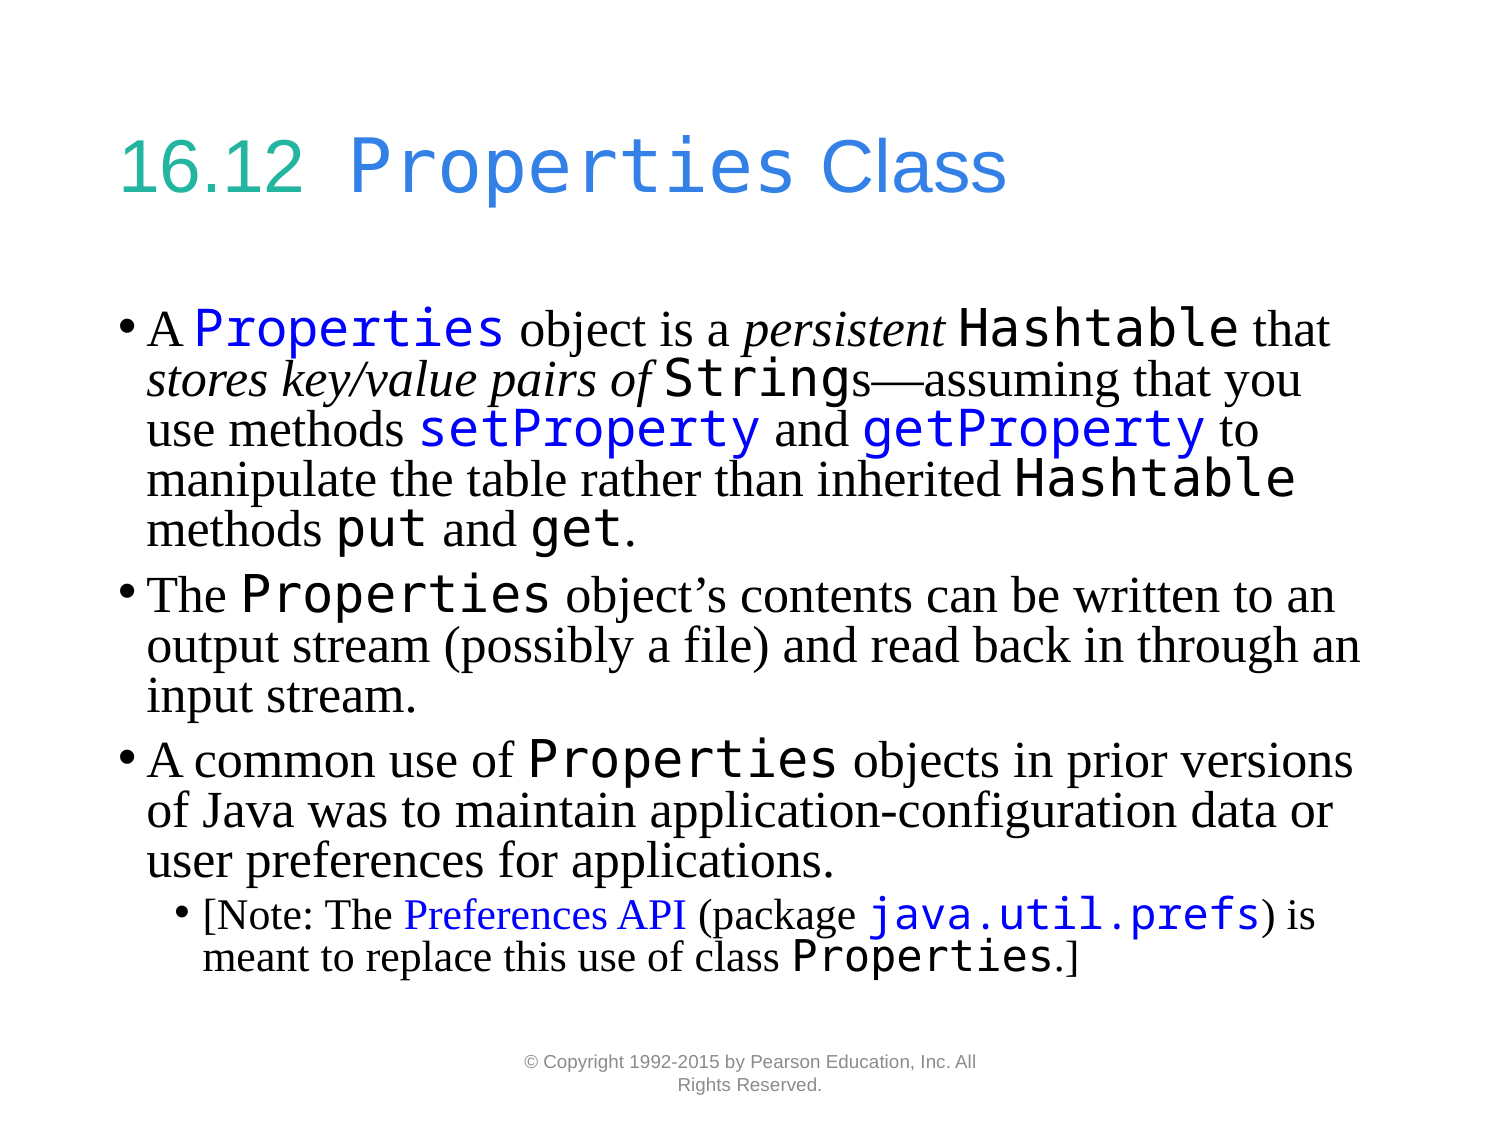

# 16.12  Properties Class
A Properties object is a persistent Hashtable that stores key/value pairs of Strings—assuming that you use methods setProperty and getProperty to manipulate the table rather than inherited Hashtable methods put and get.
The Properties object’s contents can be written to an output stream (possibly a file) and read back in through an input stream.
A common use of Properties objects in prior versions of Java was to maintain application-configuration data or user preferences for applications.
[Note: The Preferences API (package java.util.prefs) is meant to replace this use of class Properties.]
© Copyright 1992-2015 by Pearson Education, Inc. All Rights Reserved.